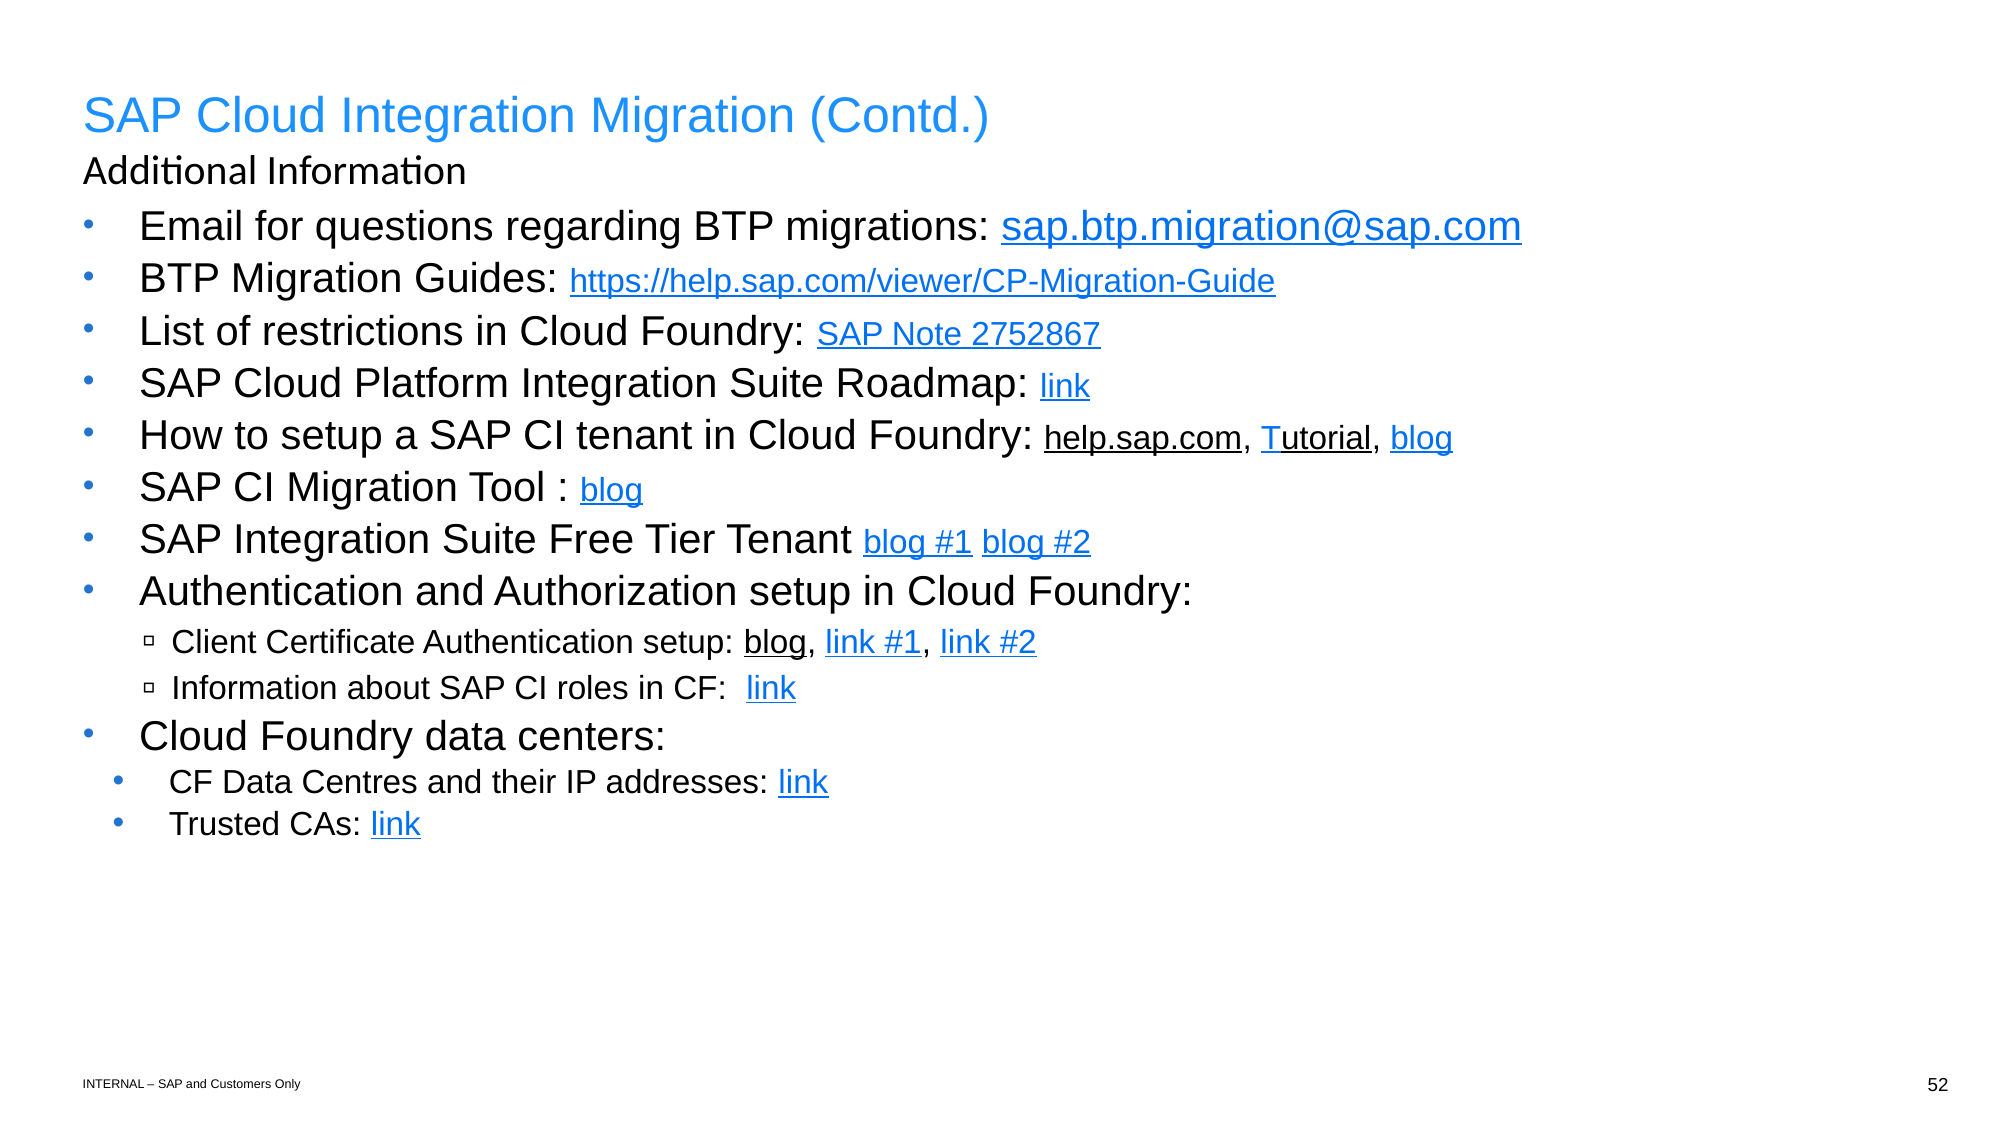

# SAP Cloud Integration Migration (Contd.) Additional Information
Email for questions regarding BTP migrations: sap.btp.migration@sap.com
BTP Migration Guides: https://help.sap.com/viewer/CP-Migration-Guide
List of restrictions in Cloud Foundry: SAP Note 2752867
SAP Cloud Platform Integration Suite Roadmap: link
How to setup a SAP CI tenant in Cloud Foundry: help.sap.com, Tutorial, blog
SAP CI Migration Tool : blog
SAP Integration Suite Free Tier Tenant blog #1 blog #2
Authentication and Authorization setup in Cloud Foundry:
Client Certificate Authentication setup: blog, link #1, link #2
Information about SAP CI roles in CF:  link
Cloud Foundry data centers:
CF Data Centres and their IP addresses: link
Trusted CAs: link